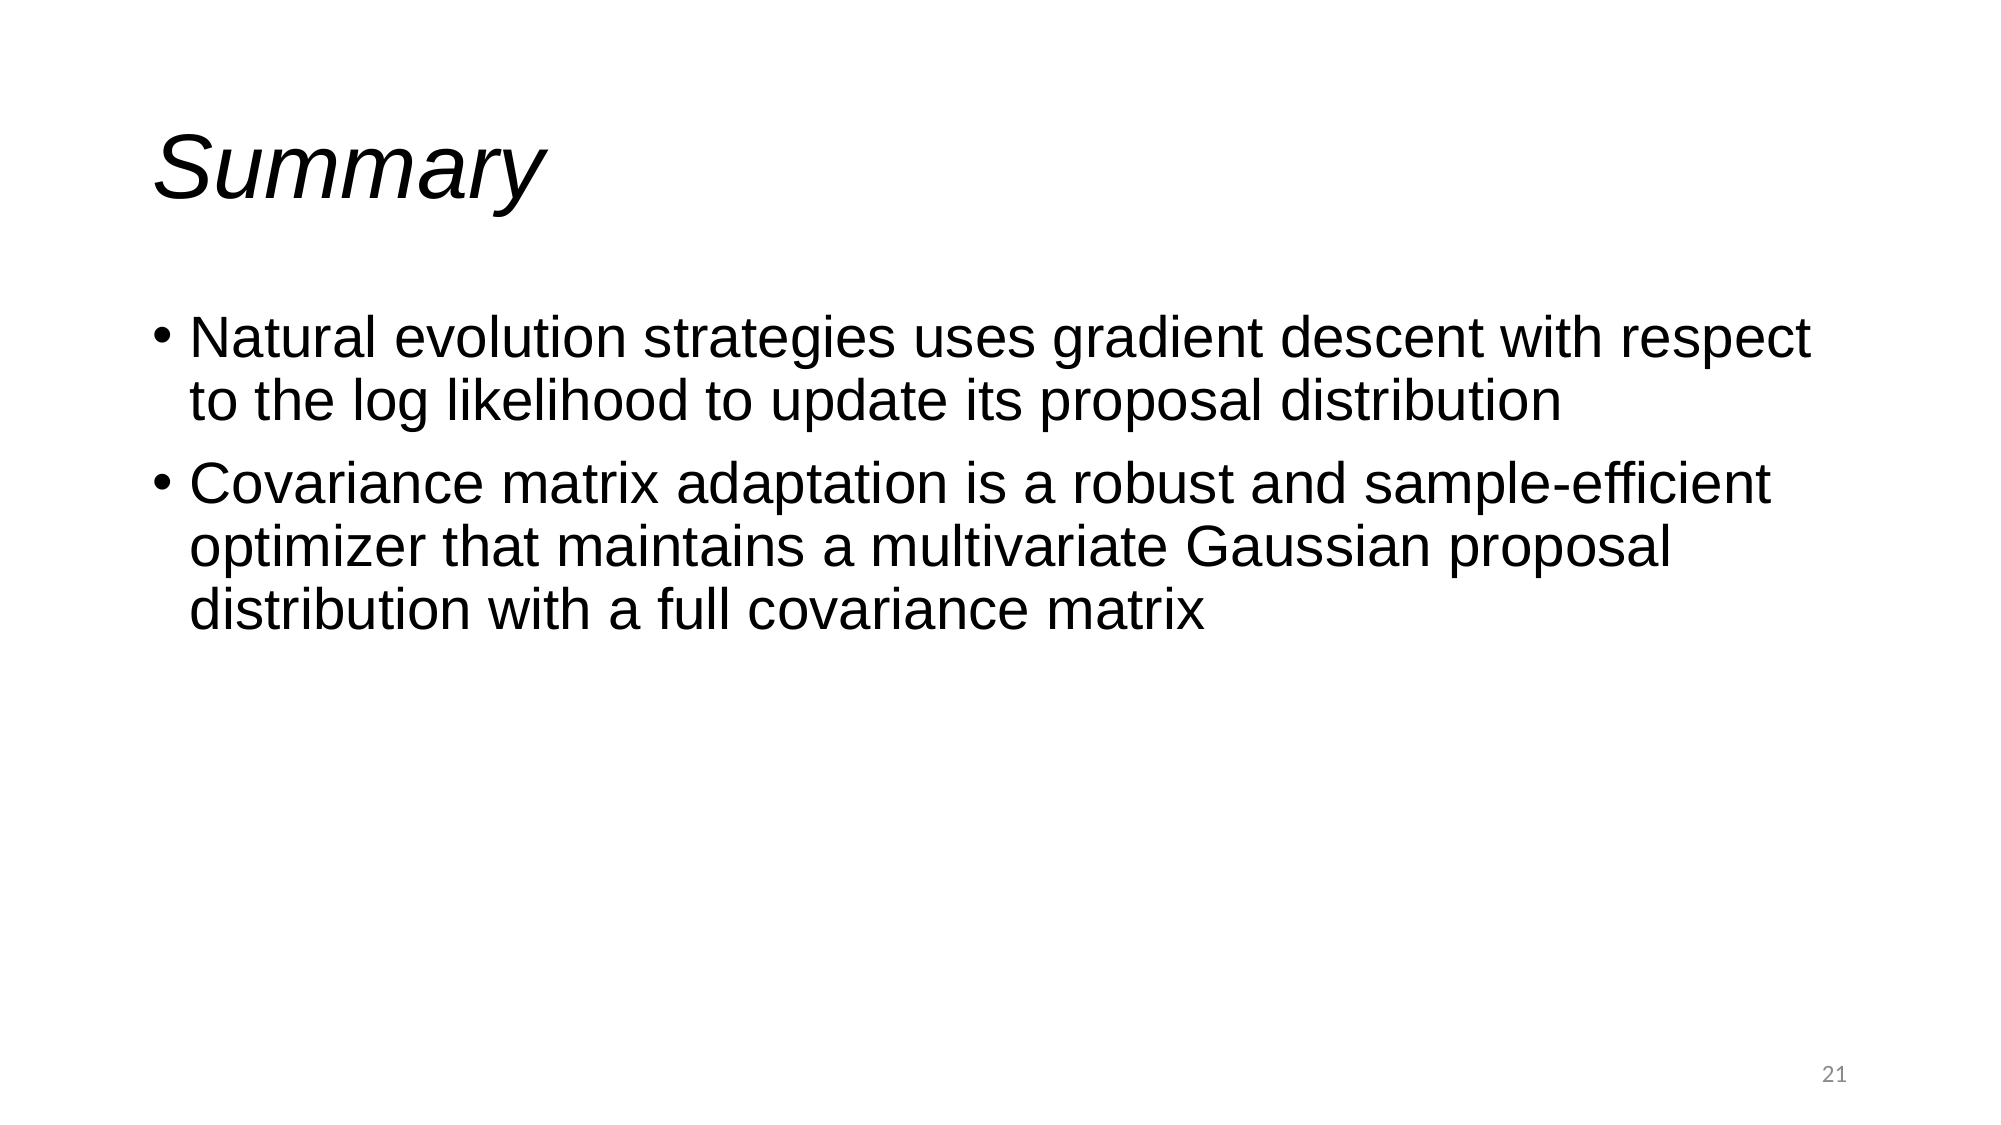

# Summary
Natural evolution strategies uses gradient descent with respect to the log likelihood to update its proposal distribution
Covariance matrix adaptation is a robust and sample-efficient optimizer that maintains a multivariate Gaussian proposal distribution with a full covariance matrix
21